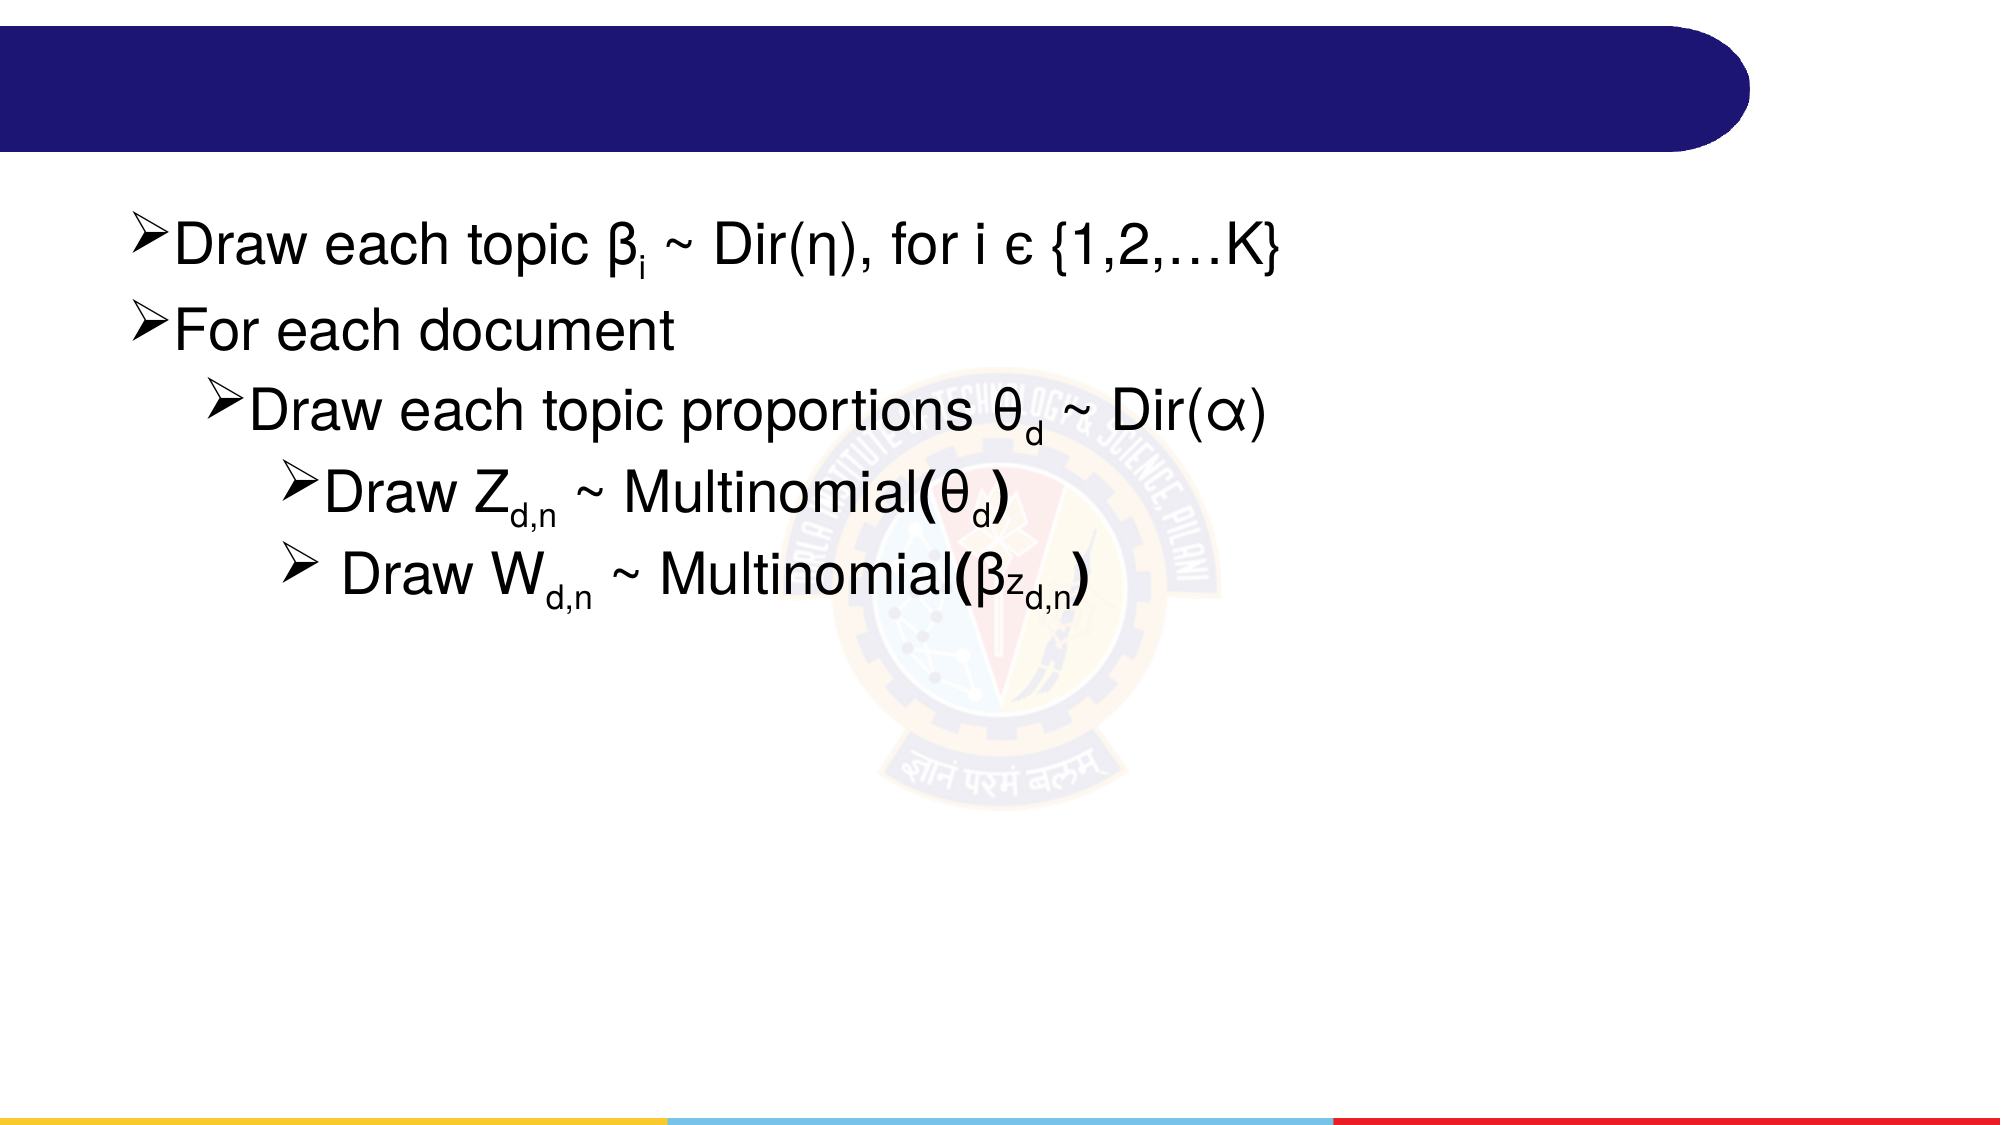

Draw each topic βi ~ Dir(η), for i є {1,2,…K}
For each document
Draw each topic proportions θd ~ Dir(α)
Draw Zd,n ~ Multinomial(θd)
 Draw Wd,n ~ Multinomial(βzd,n)